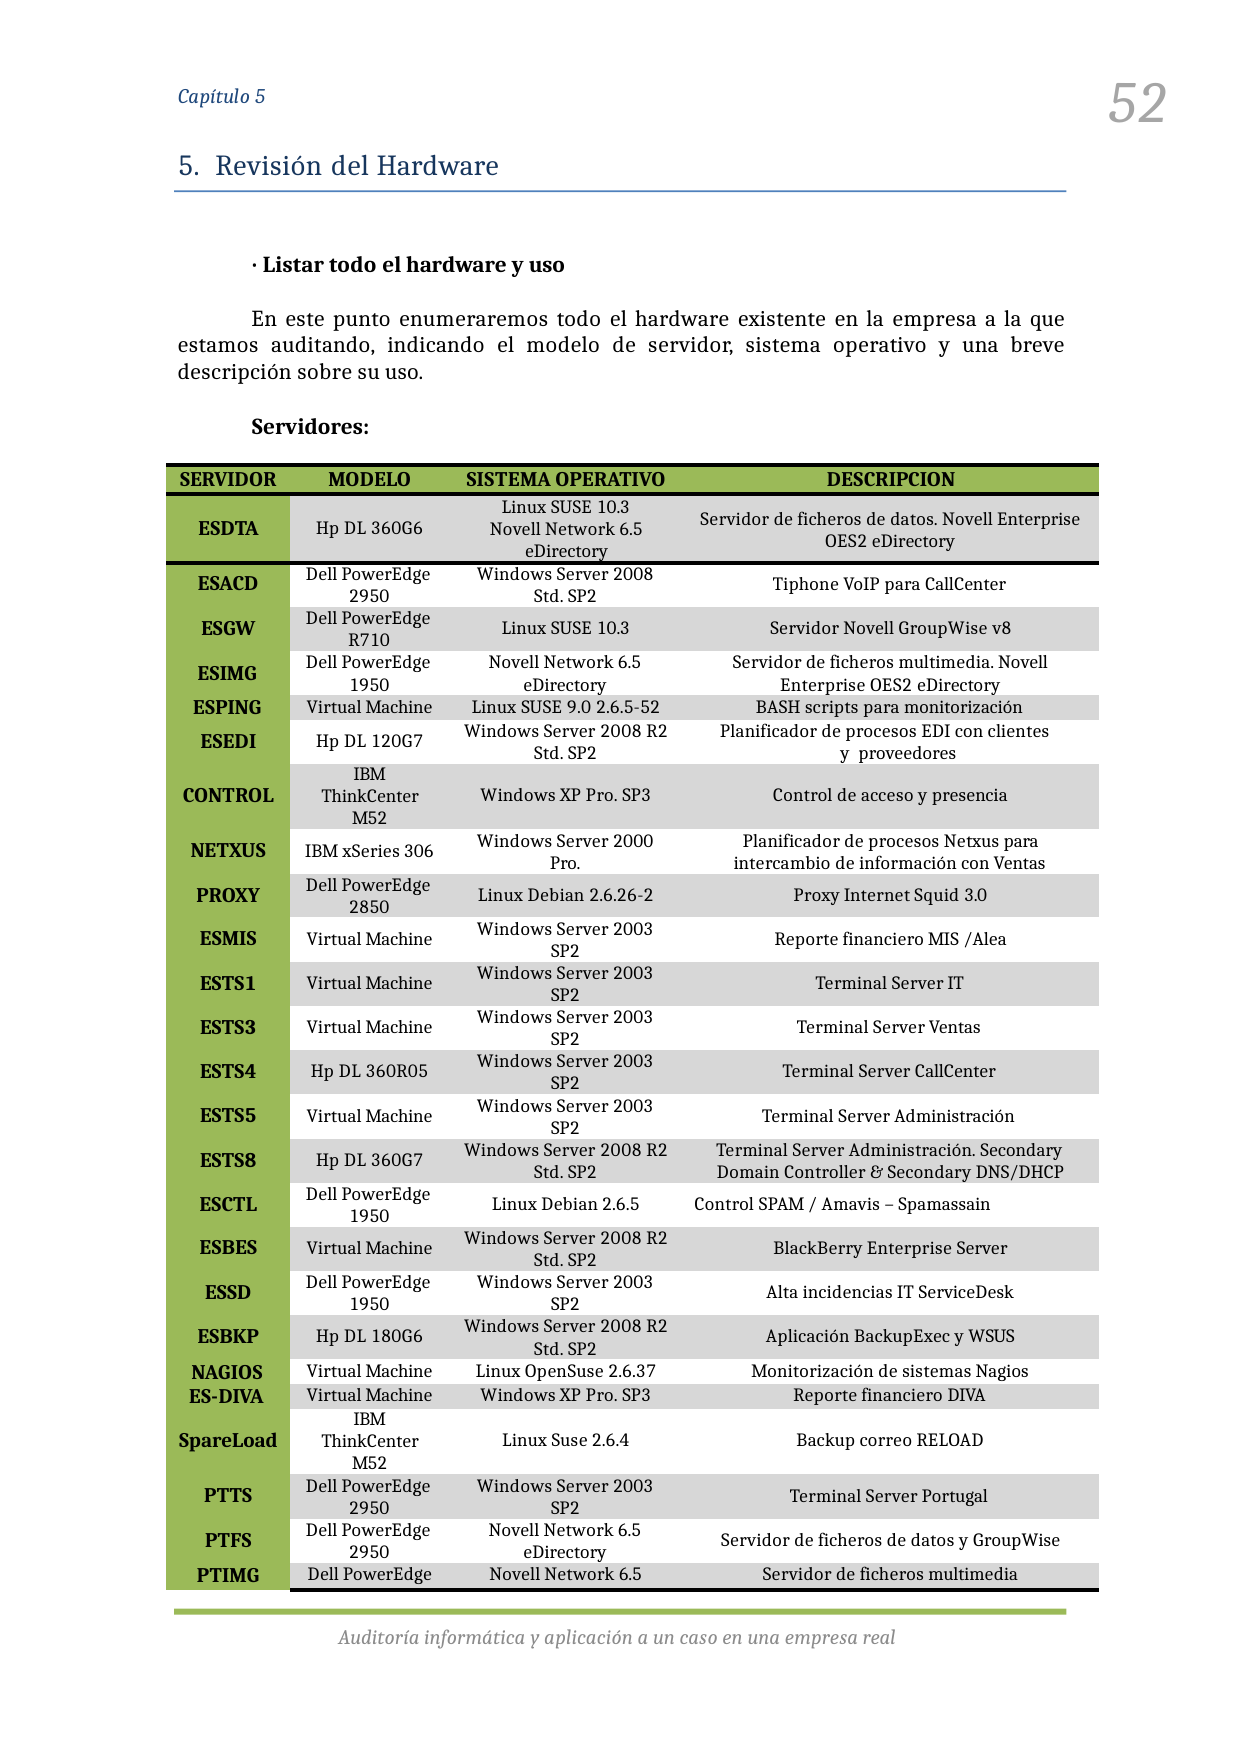

52
Capítulo 5
5. Revisión del Hardware

· Listar todo el hardware y uso

En este punto enumeraremos todo el hardware existente en la empresa a la que estamos auditando, indicando el modelo de servidor, sistema operativo y una breve descripción sobre su uso.

Servidores:

| SERVIDOR | MODELO | SISTEMA OPERATIVO | DESCRIPCION |
| --- | --- | --- | --- |
| ESDTA | Hp DL 360G6 | Linux SUSE 10.3 Novell Network 6.5 eDirectory | Servidor de ficheros de datos. Novell Enterprise OES2 eDirectory |
| ESACD | Dell PowerEdge 2950 | Windows Server 2008 Std. SP2 | Tiphone VoIP para CallCenter |
| ESGW | Dell PowerEdge R710 | Linux SUSE 10.3 | Servidor Novell GroupWise v8 |
| ESIMG ESPING | Dell PowerEdge 1950 | Novell Network 6.5 eDirectory | Servidor de ficheros multimedia. Novell Enterprise OES2 eDirectory |
|  | Virtual Machine | Linux SUSE 9.0 2.6.5-52 | BASH scripts para monitorización |
| ESEDI | Hp DL 120G7 | Windows Server 2008 R2 Std. SP2 | Planificador de procesos EDI con clientes y proveedores |
| CONTROL | IBM ThinkCenter M52 | Windows XP Pro. SP3 | Control de acceso y presencia |
| NETXUS | IBM xSeries 306 | Windows Server 2000 Pro. | Planificador de procesos Netxus para intercambio de información con Ventas |
| PROXY | Dell PowerEdge 2850 | Linux Debian 2.6.26-2 | Proxy Internet Squid 3.0 |
| ESMIS | Virtual Machine | Windows Server 2003 SP2 | Reporte financiero MIS /Alea |
| ESTS1 | Virtual Machine | Windows Server 2003 SP2 | Terminal Server IT |
| ESTS3 | Virtual Machine | Windows Server 2003 SP2 | Terminal Server Ventas |
| ESTS4 | Hp DL 360R05 | Windows Server 2003 SP2 | Terminal Server CallCenter |
| ESTS5 | Virtual Machine | Windows Server 2003 SP2 | Terminal Server Administración |
| ESTS8 | Hp DL 360G7 | Windows Server 2008 R2 Std. SP2 | Terminal Server Administración. Secondary Domain Controller & Secondary DNS/DHCP |
| ESCTL | Dell PowerEdge 1950 | Linux Debian 2.6.5 | Control SPAM / Amavis – Spamassain |
| ESBES | Virtual Machine | Windows Server 2008 R2 Std. SP2 | BlackBerry Enterprise Server |
| ESSD | Dell PowerEdge 1950 | Windows Server 2003 SP2 | Alta incidencias IT ServiceDesk |
| ESBKP | Hp DL 180G6 | Windows Server 2008 R2 Std. SP2 | Aplicación BackupExec y WSUS |
| NAGIOS ES-DIVA | Virtual Machine | Linux OpenSuse 2.6.37 | Monitorización de sistemas Nagios |
|  | Virtual Machine | Windows XP Pro. SP3 | Reporte financiero DIVA |
| SpareLoad | IBM ThinkCenter M52 | Linux Suse 2.6.4 | Backup correo RELOAD |
| PTTS | Dell PowerEdge 2950 | Windows Server 2003 SP2 | Terminal Server Portugal |
| PTFS | Dell PowerEdge 2950 | Novell Network 6.5 eDirectory | Servidor de ficheros de datos y GroupWise |
| PTIMG | Dell PowerEdge | Novell Network 6.5 | Servidor de ficheros multimedia |

Auditoría informática y aplicación a un caso en una empresa real